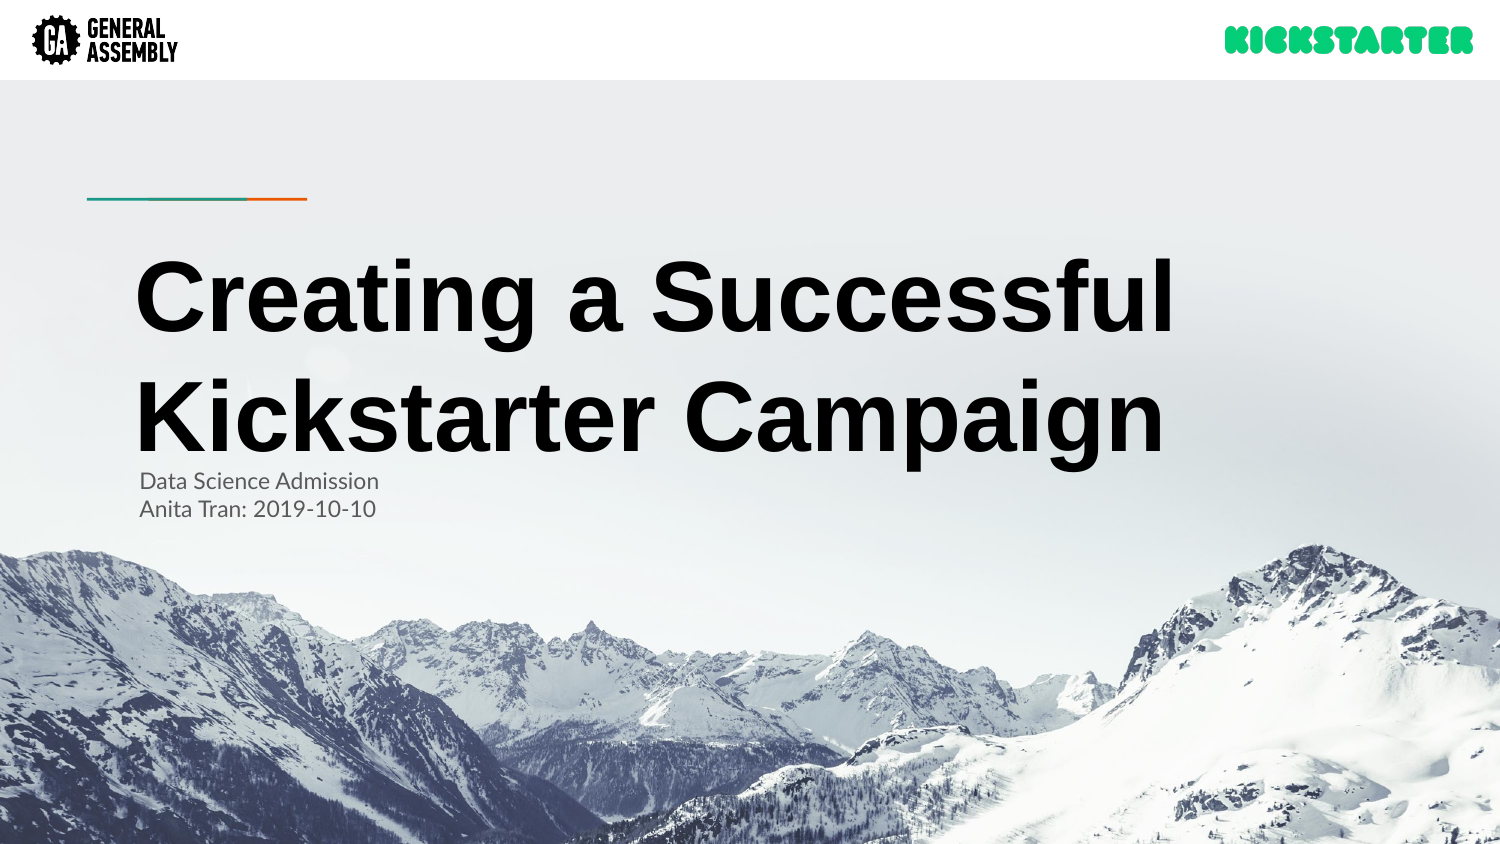

# Creating a Successful Kickstarter Campaign
Data Science Admission
Anita Tran: 2019-10-10